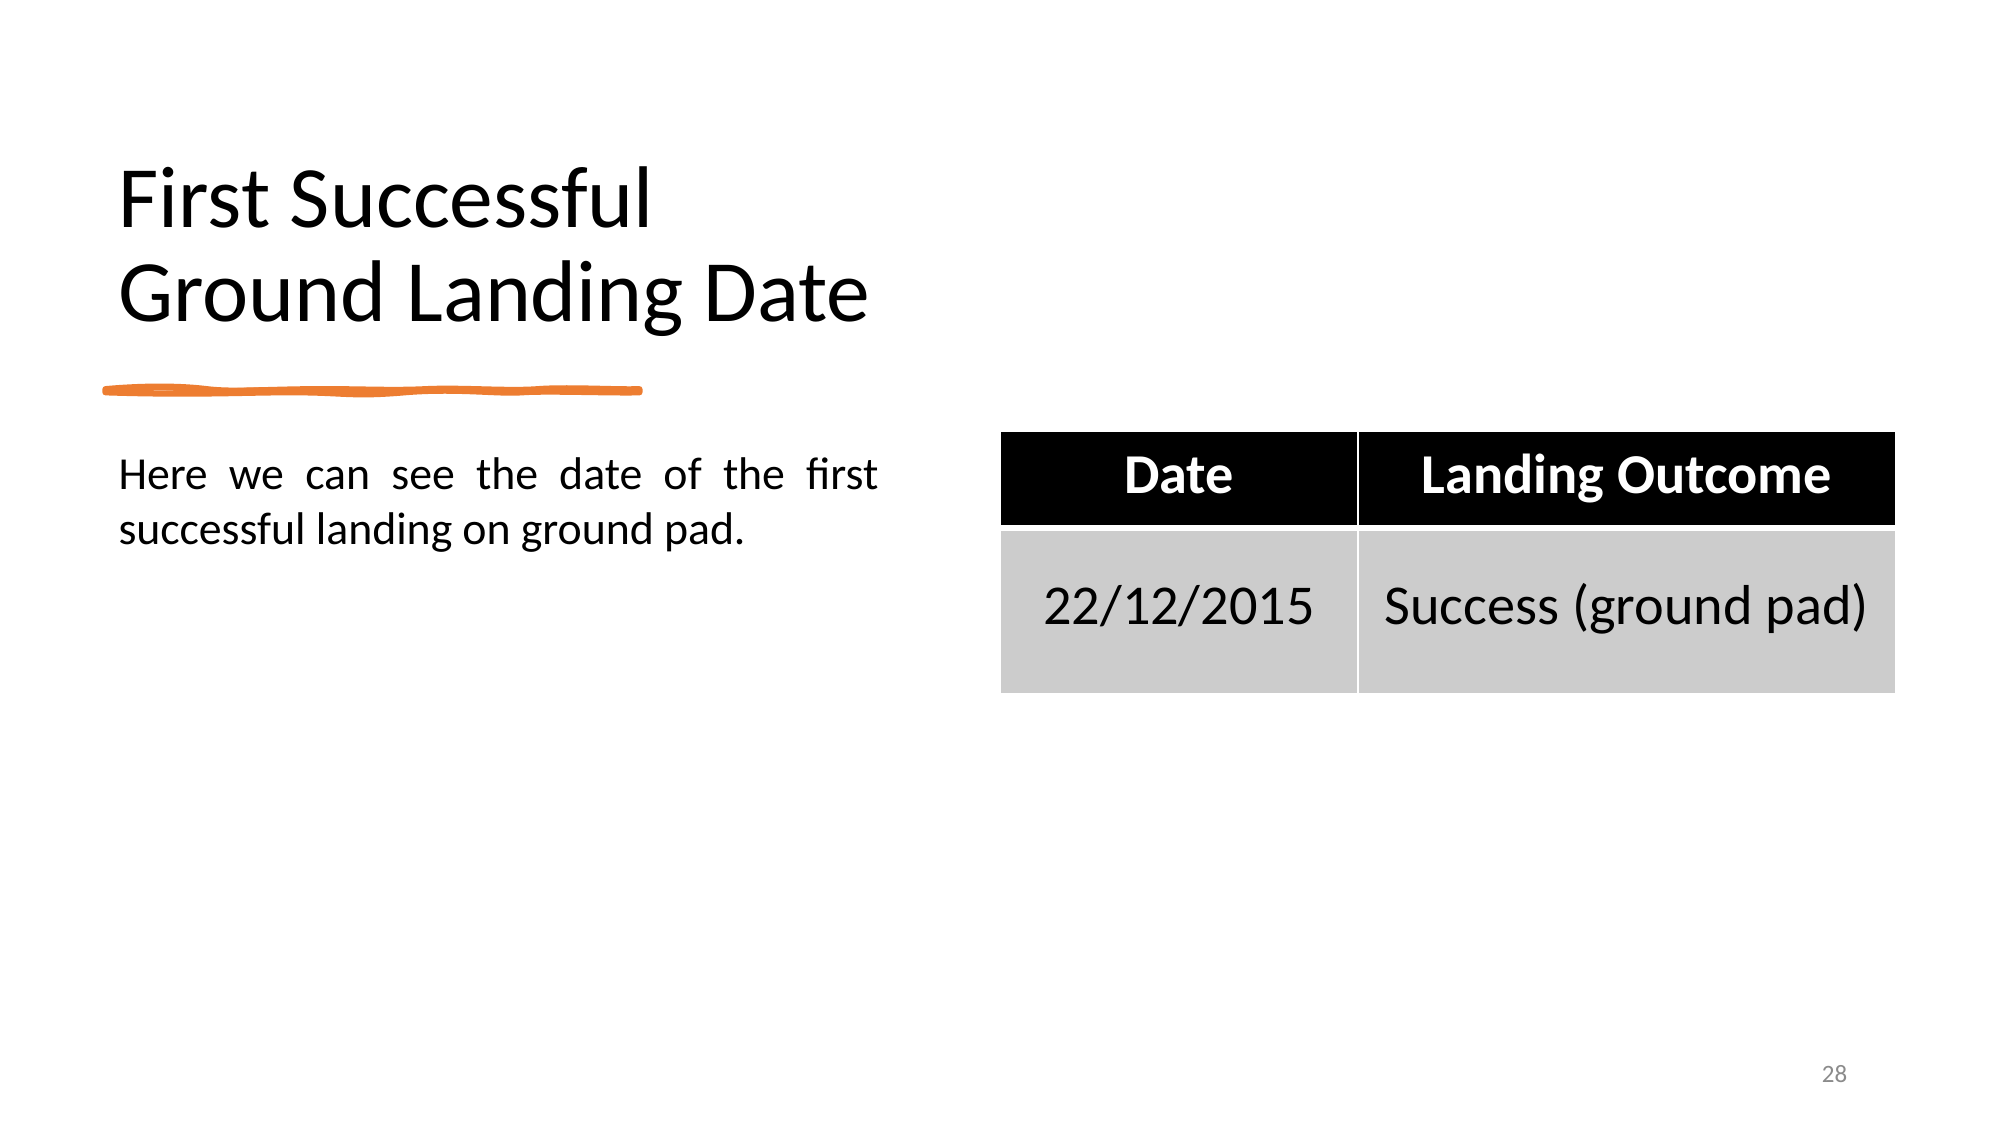

First Successful Ground Landing Date

| Date | Landing Outcome |
| --- | --- |
| 22/12/2015 | Success (ground pad) |
Here we can see the date of the first successful landing on ground pad.
28